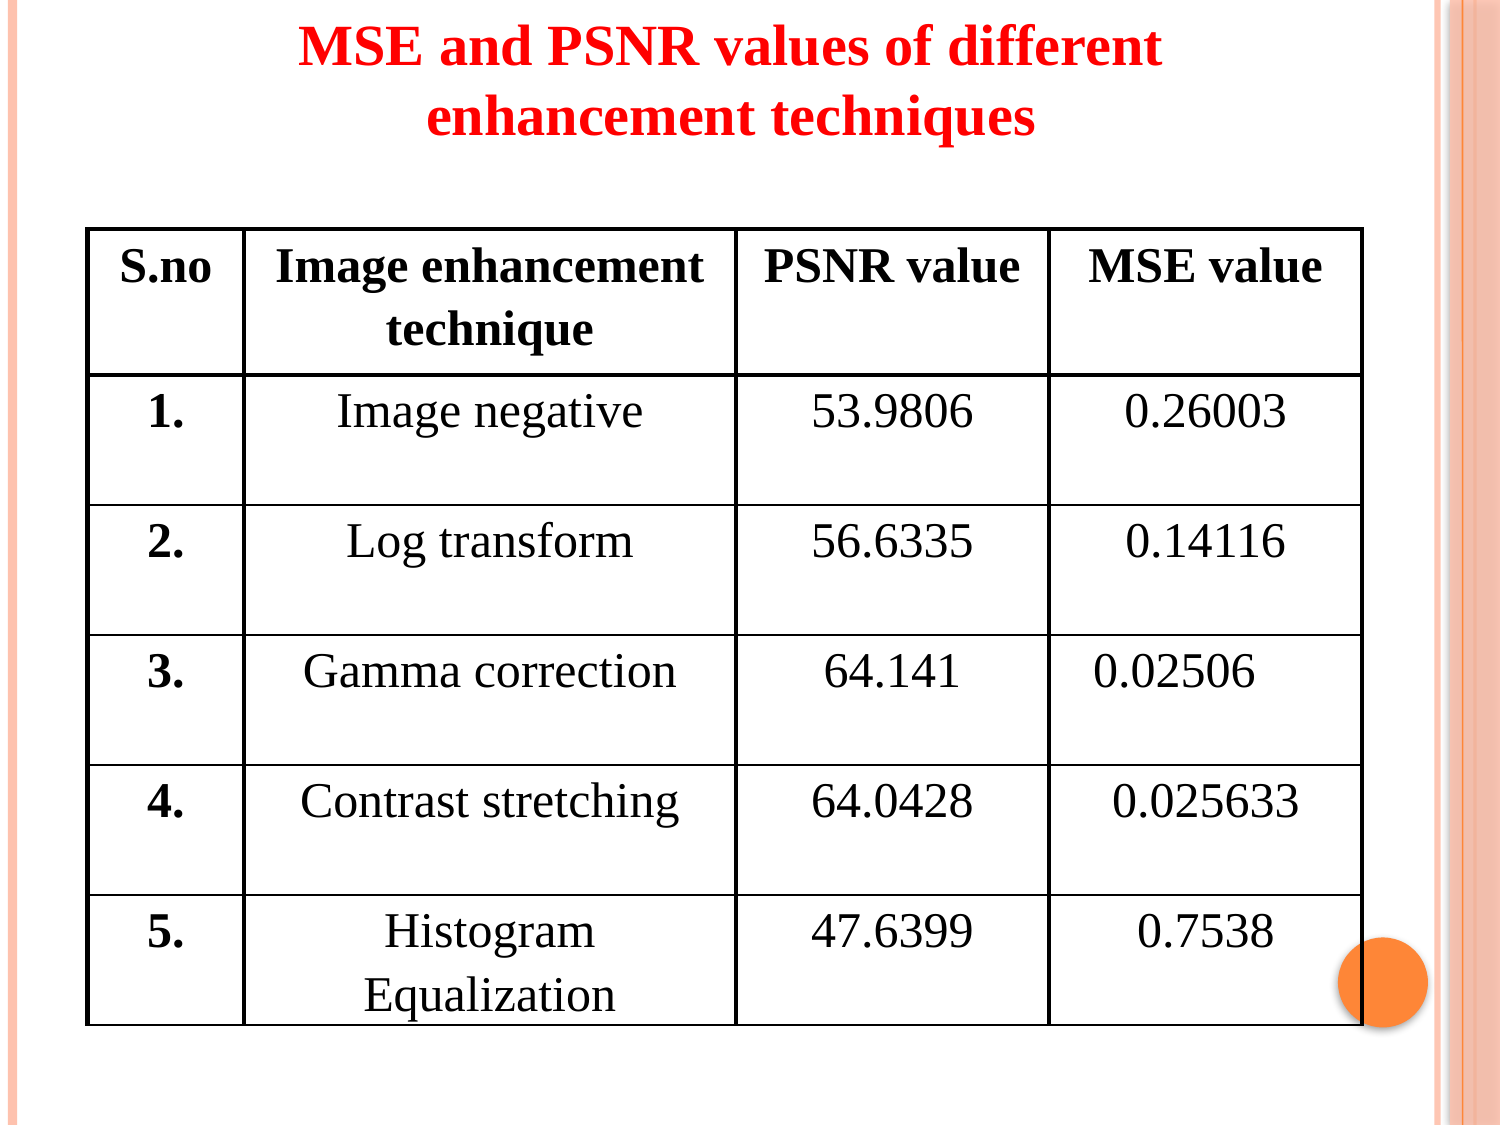

MSE and PSNR values of different enhancement techniques
| S.no | Image enhancement technique | PSNR value | MSE value |
| --- | --- | --- | --- |
| 1. | Image negative | 53.9806 | 0.26003 |
| 2. | Log transform | 56.6335 | 0.14116 |
| 3. | Gamma correction | 64.141 | 0.02506 |
| 4. | Contrast stretching | 64.0428 | 0.025633 |
| 5. | Histogram Equalization | 47.6399 | 0.7538 |